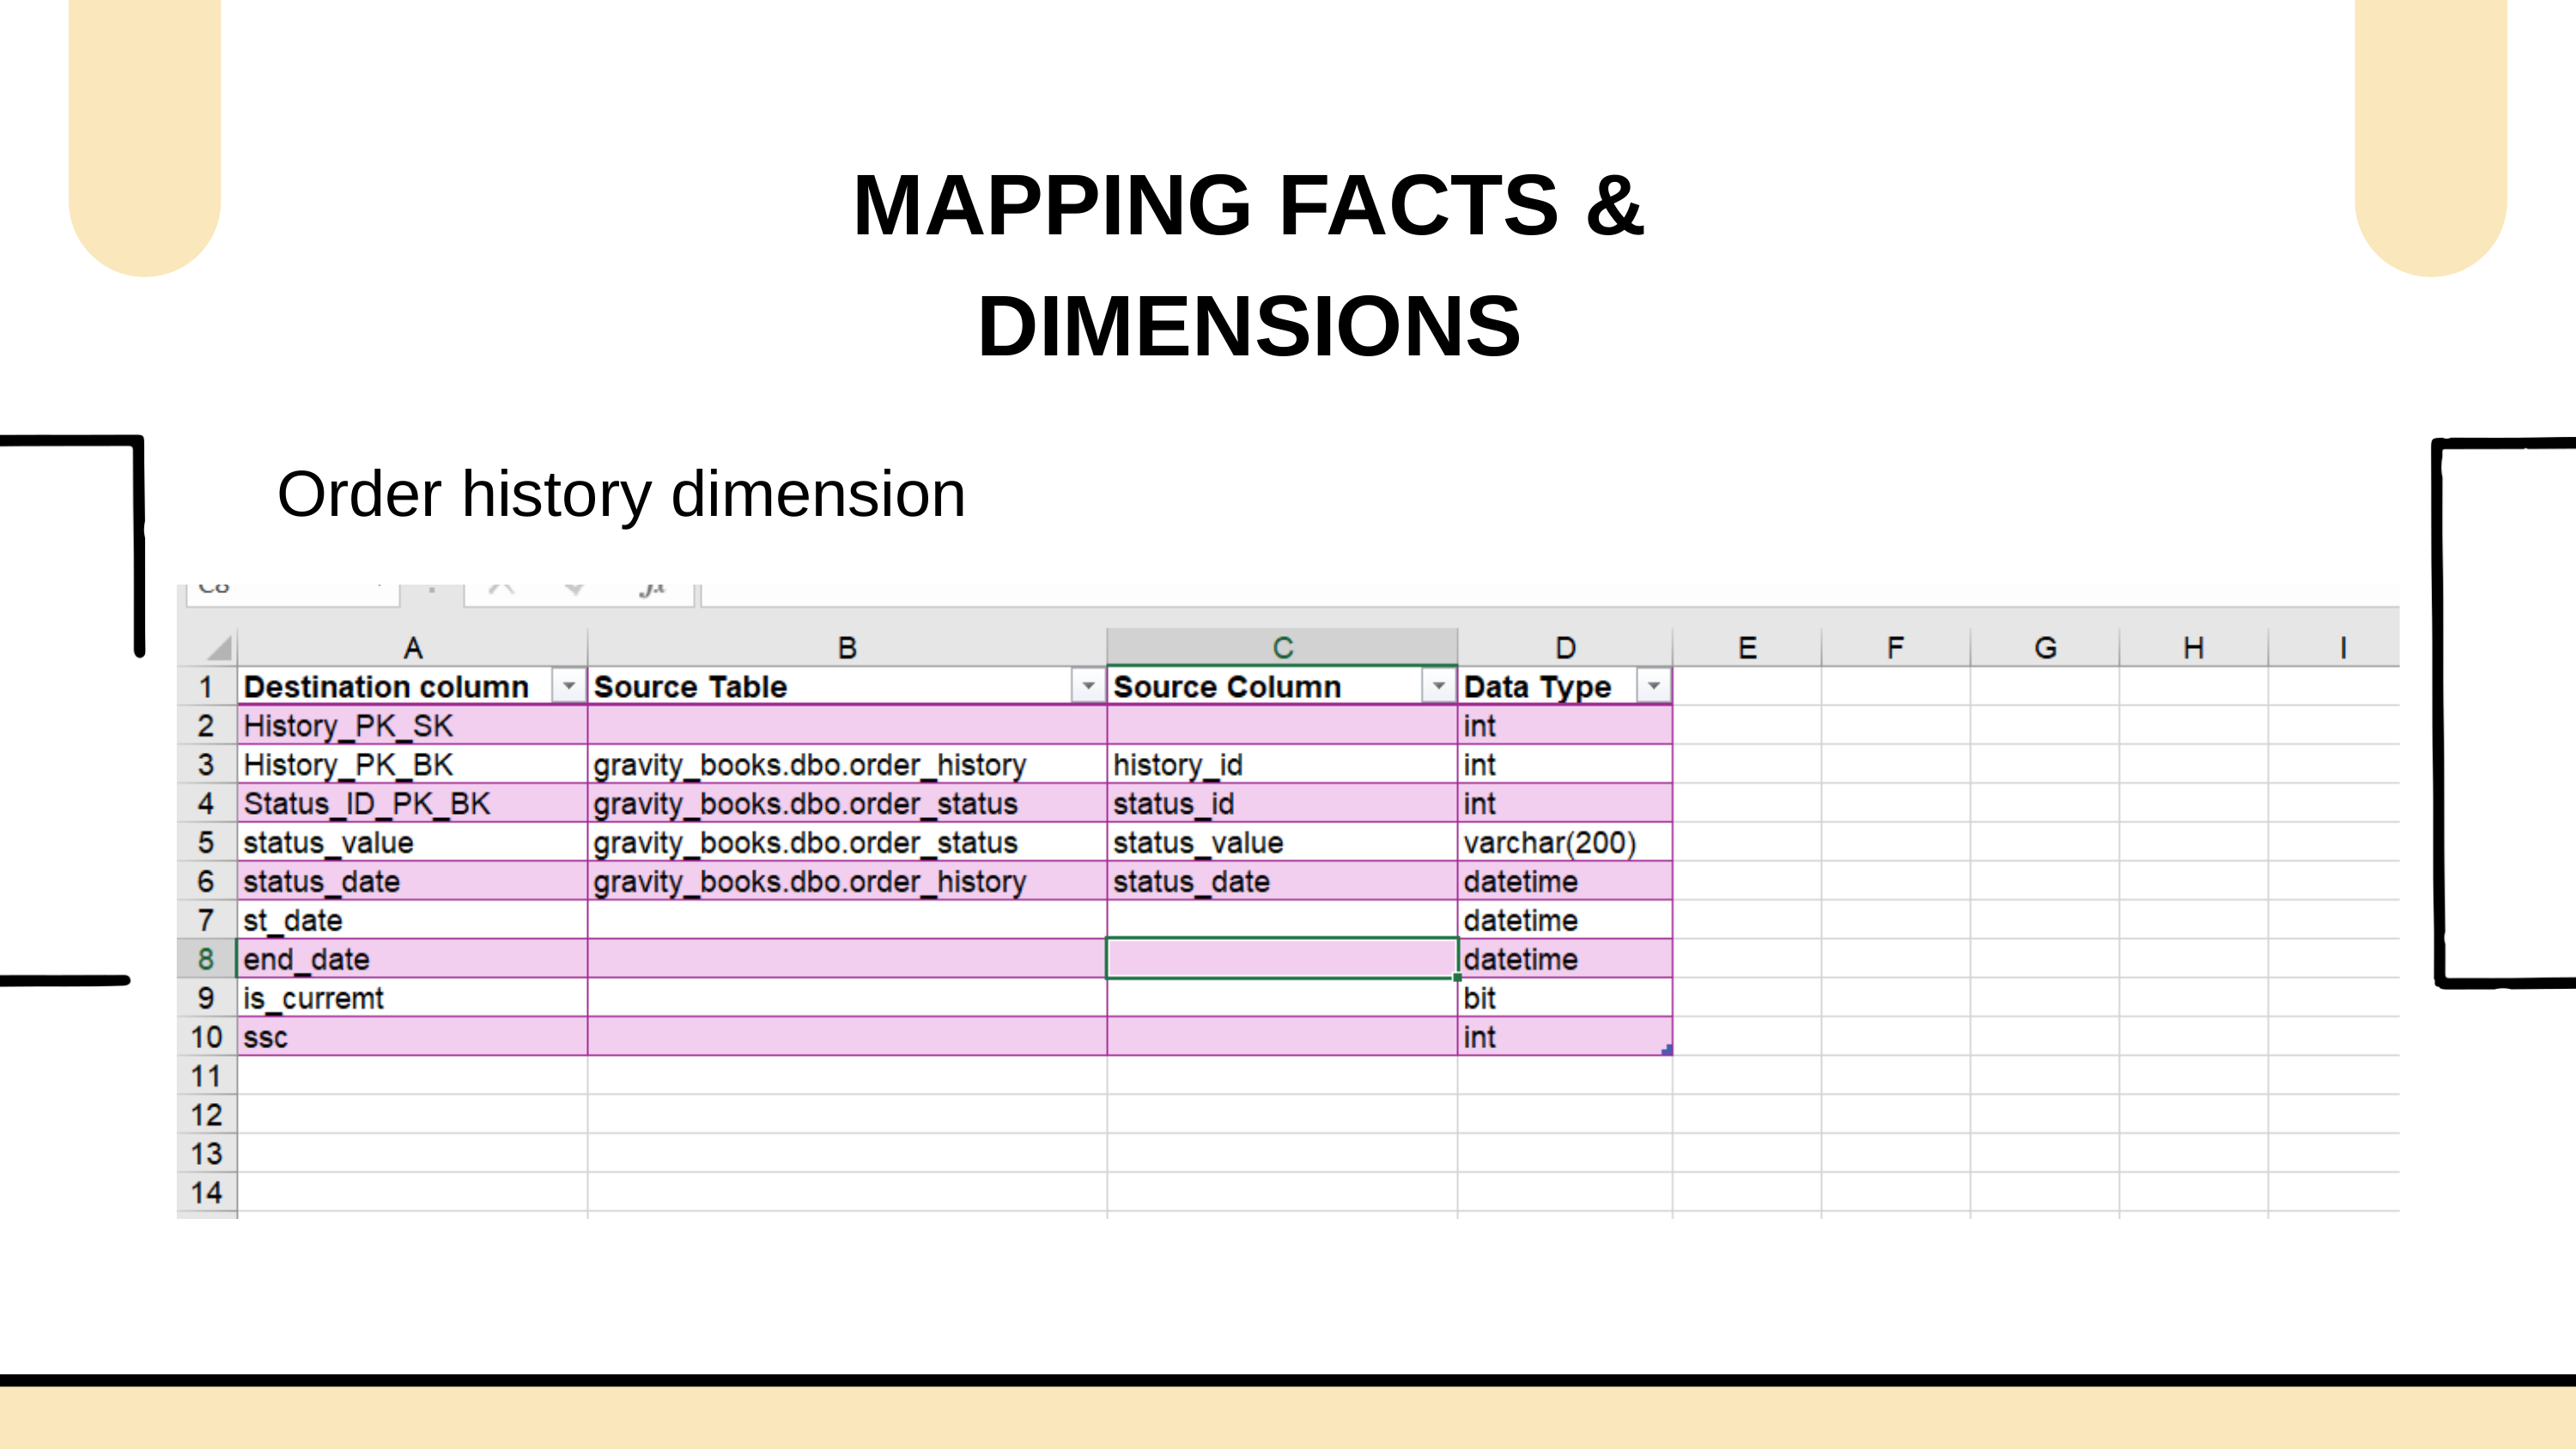

MAPPING FACTS & DIMENSIONS

 Order history dimension